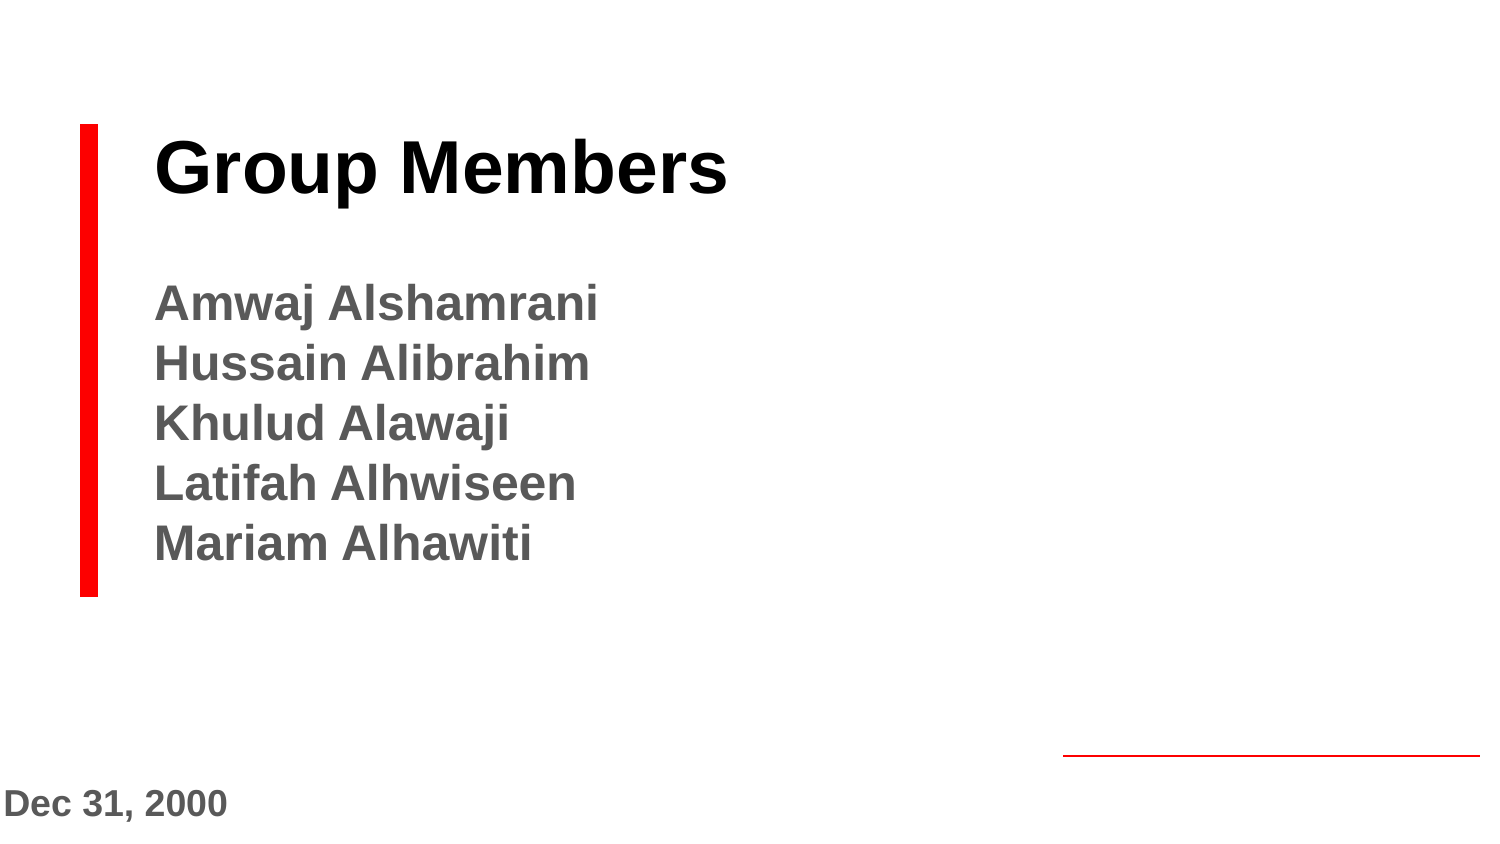

# Group Members
Amwaj Alshamrani
Hussain Alibrahim
Khulud Alawaji
Latifah Alhwiseen
Mariam Alhawiti
Dec 31, 2000